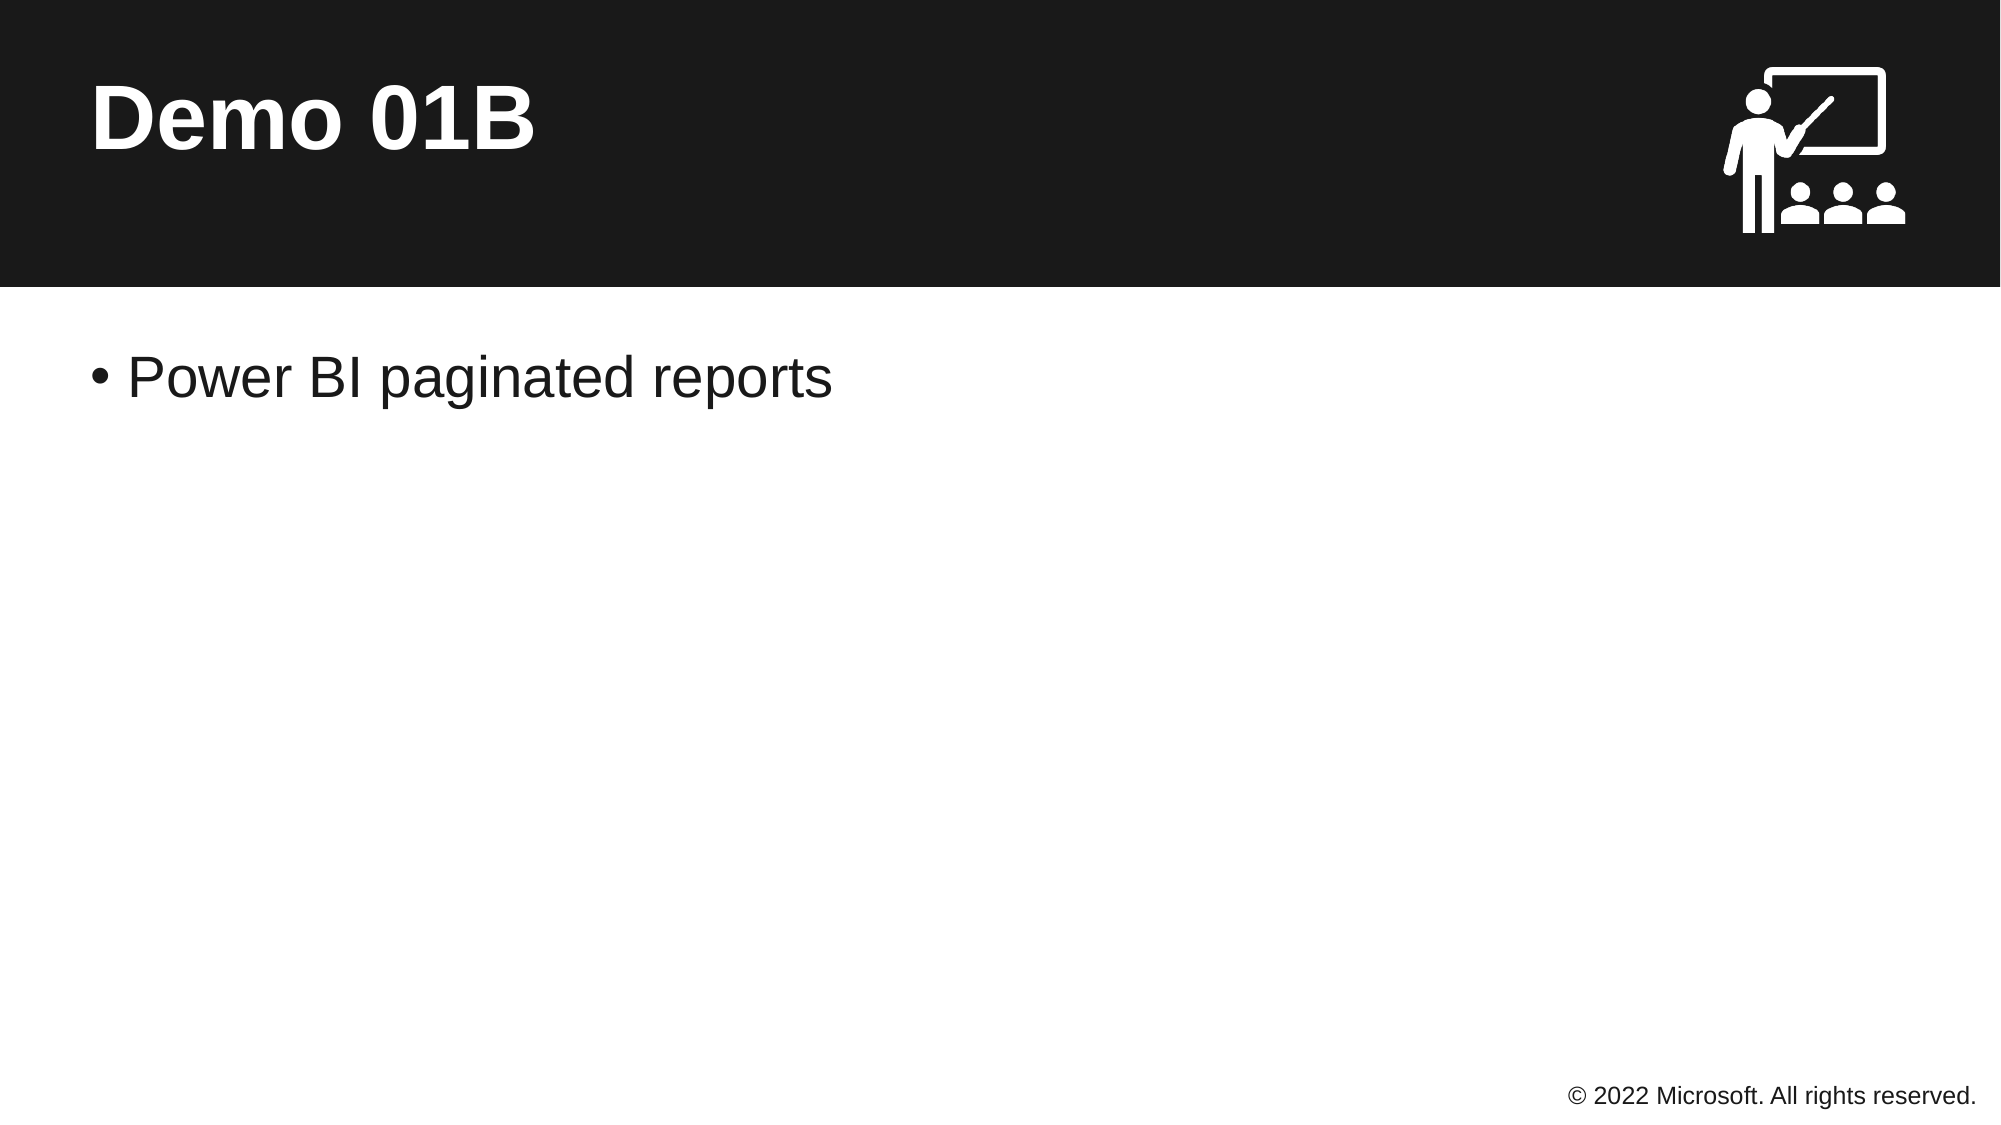

# Demo 01B
Power BI paginated reports
© 2022 Microsoft. All rights reserved.